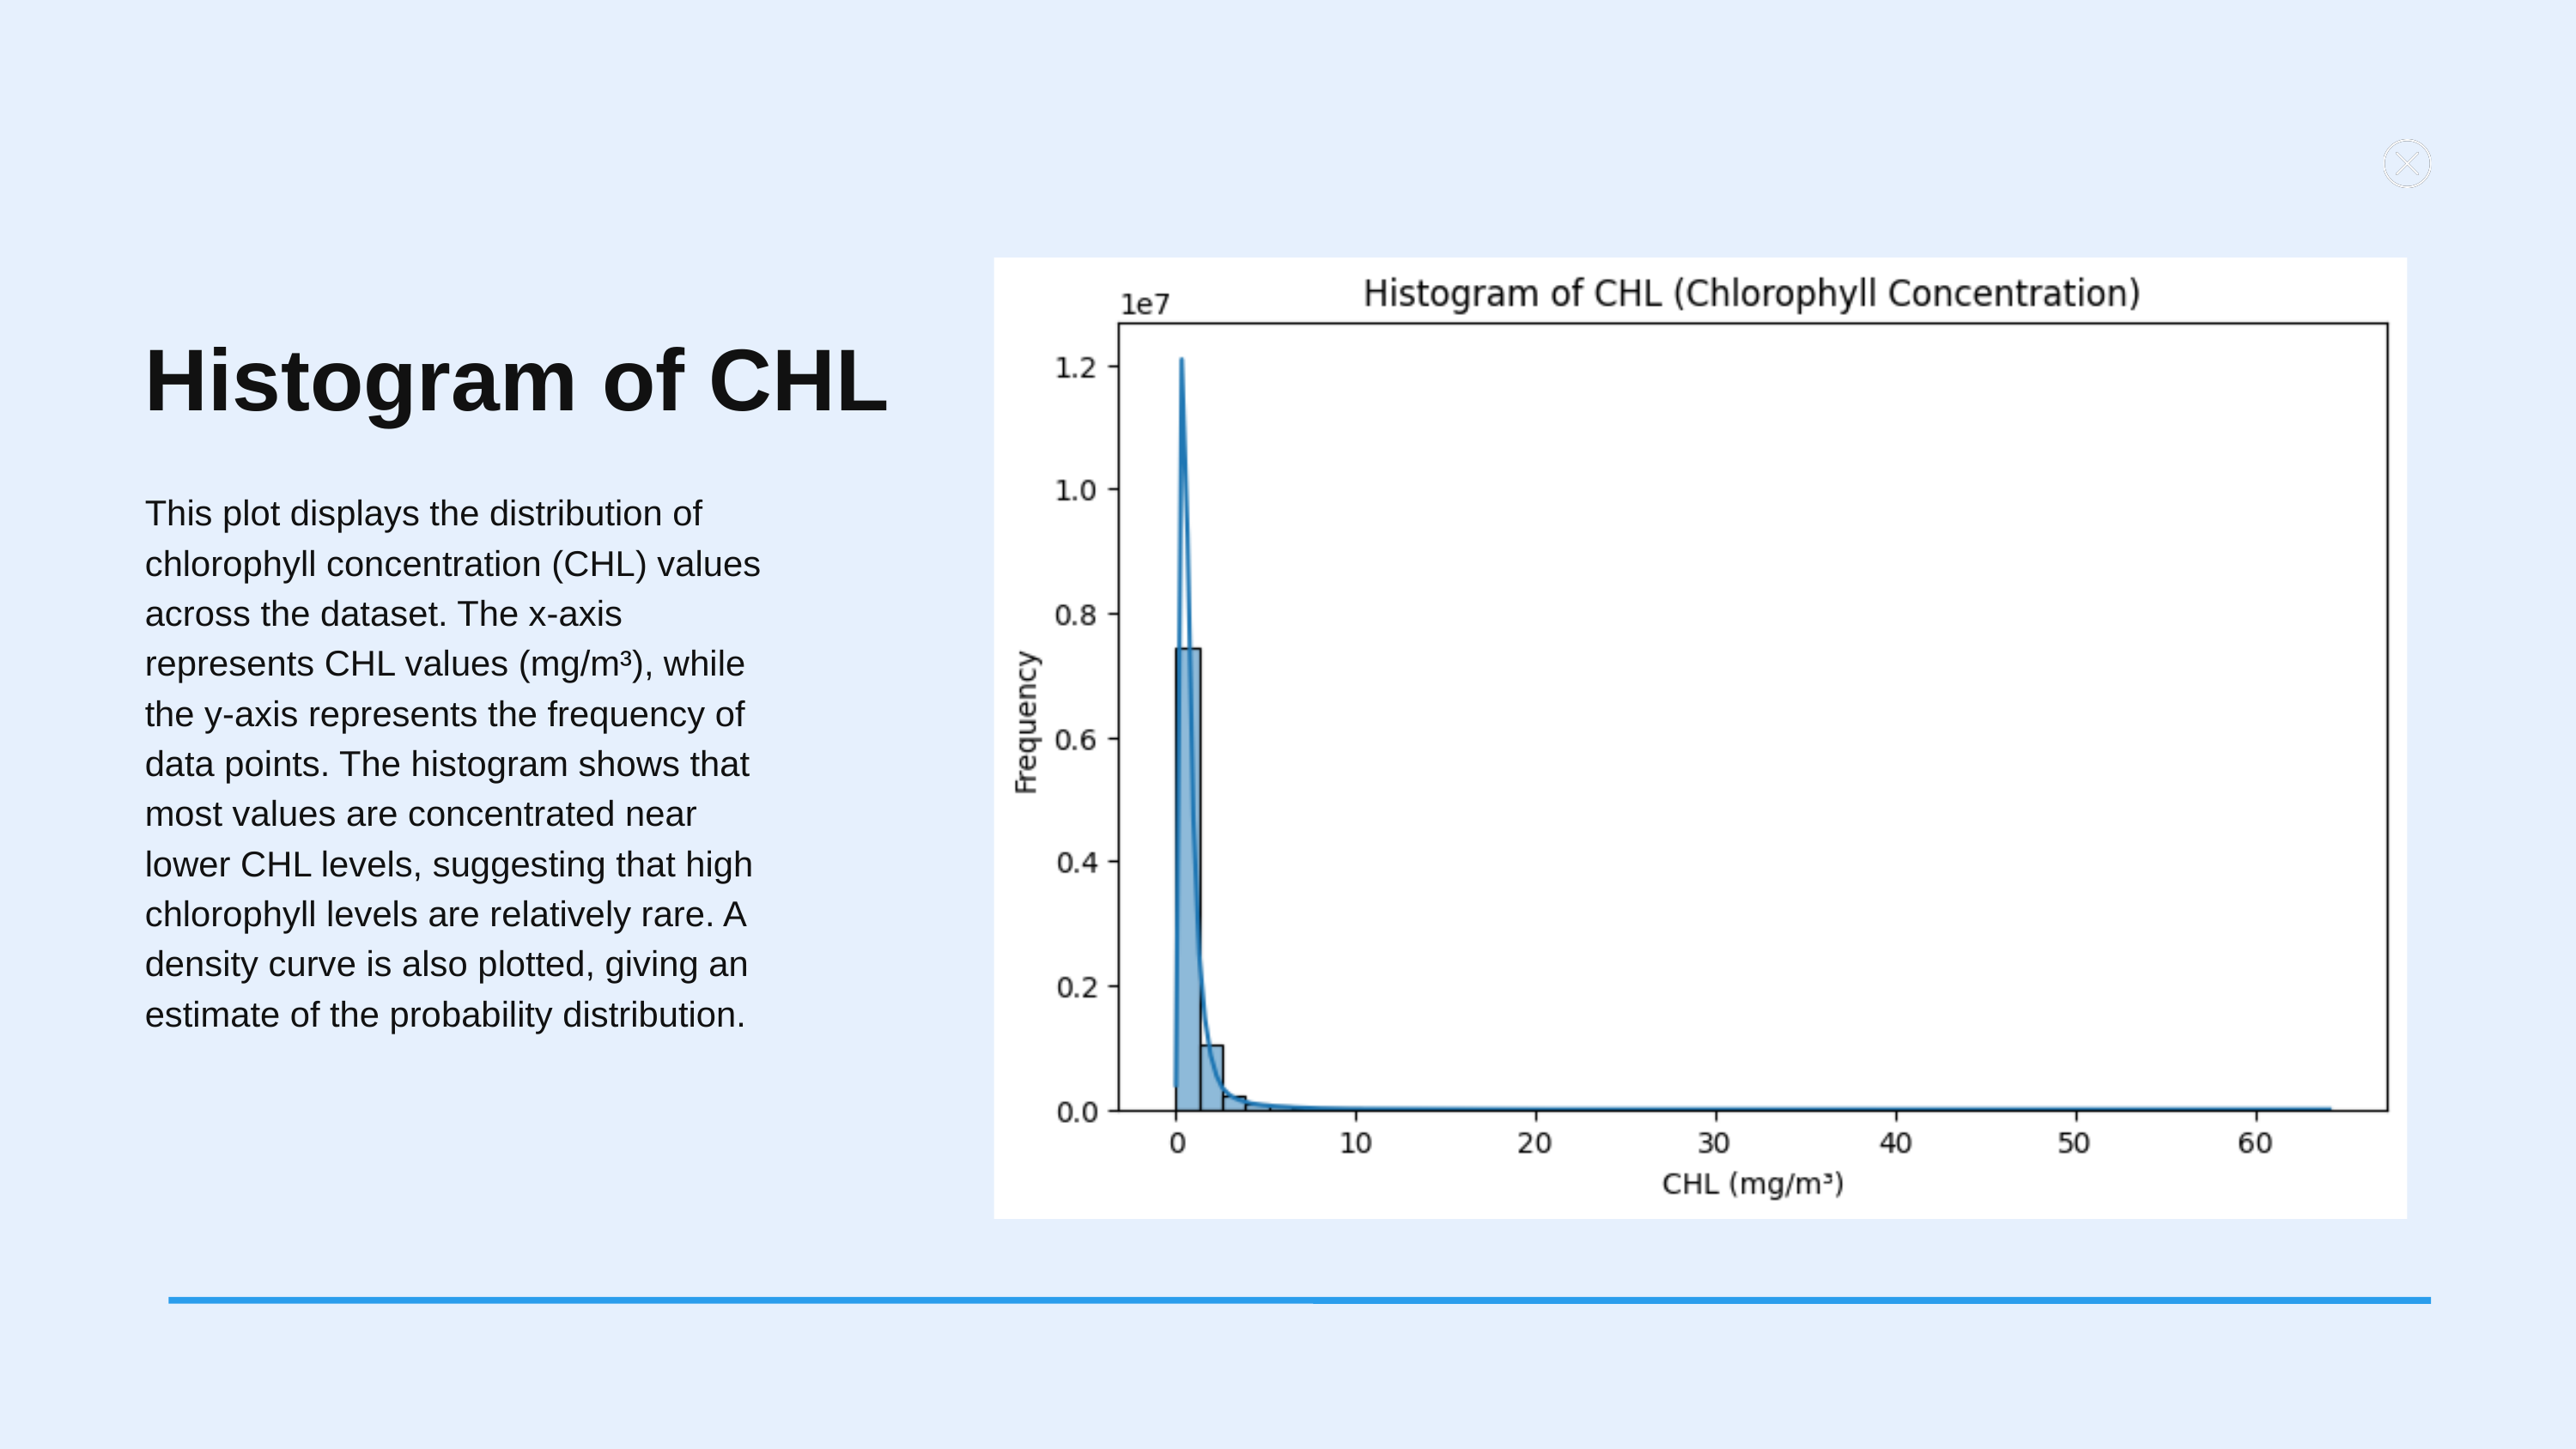

Histogram of CHL
This plot displays the distribution of chlorophyll concentration (CHL) values across the dataset. The x-axis represents CHL values (mg/m³), while the y-axis represents the frequency of data points. The histogram shows that most values are concentrated near lower CHL levels, suggesting that high chlorophyll levels are relatively rare. A density curve is also plotted, giving an estimate of the probability distribution.